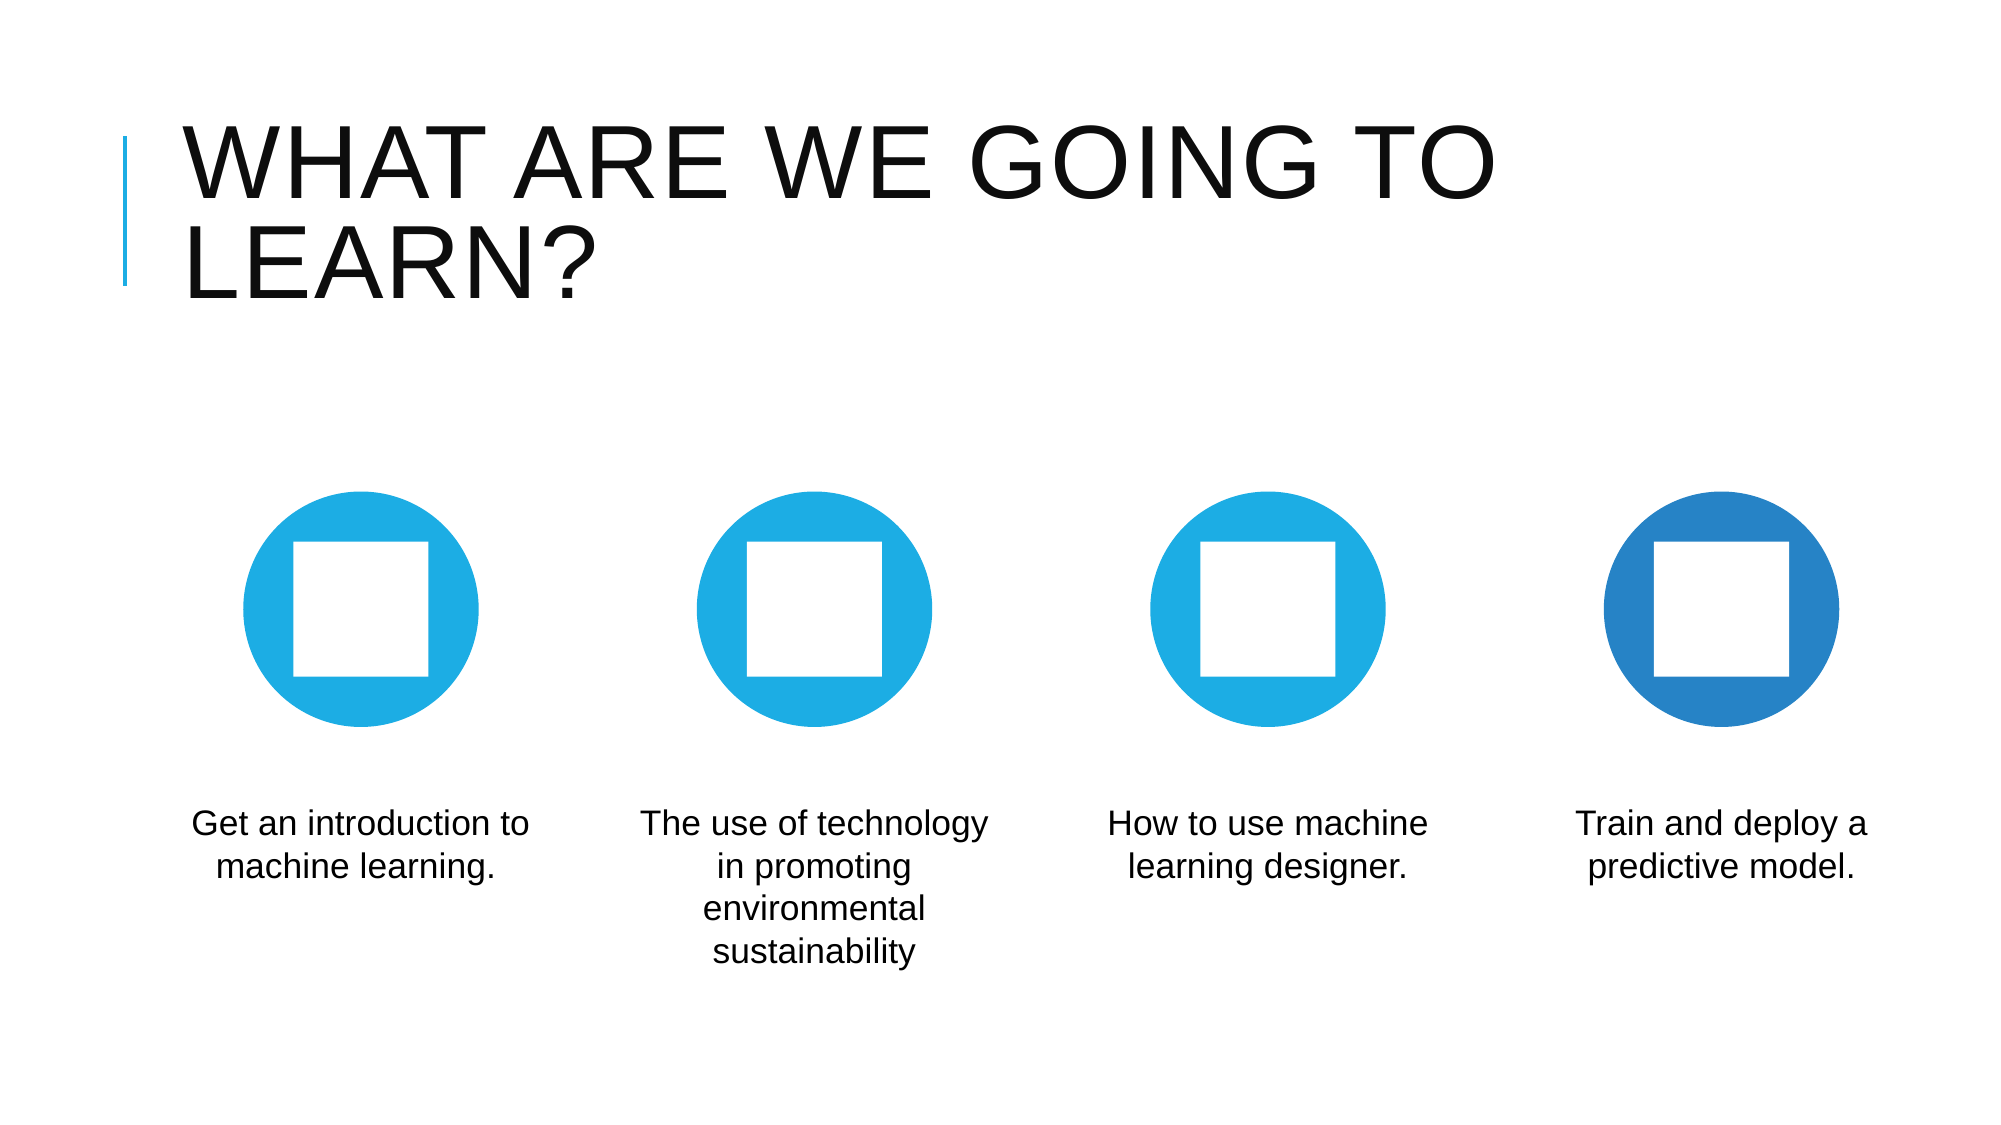

# What are we going to learn?
Get an introduction to machine learning.
The use of technology in promoting environmental sustainability
How to use machine learning designer.
Train and deploy a predictive model.